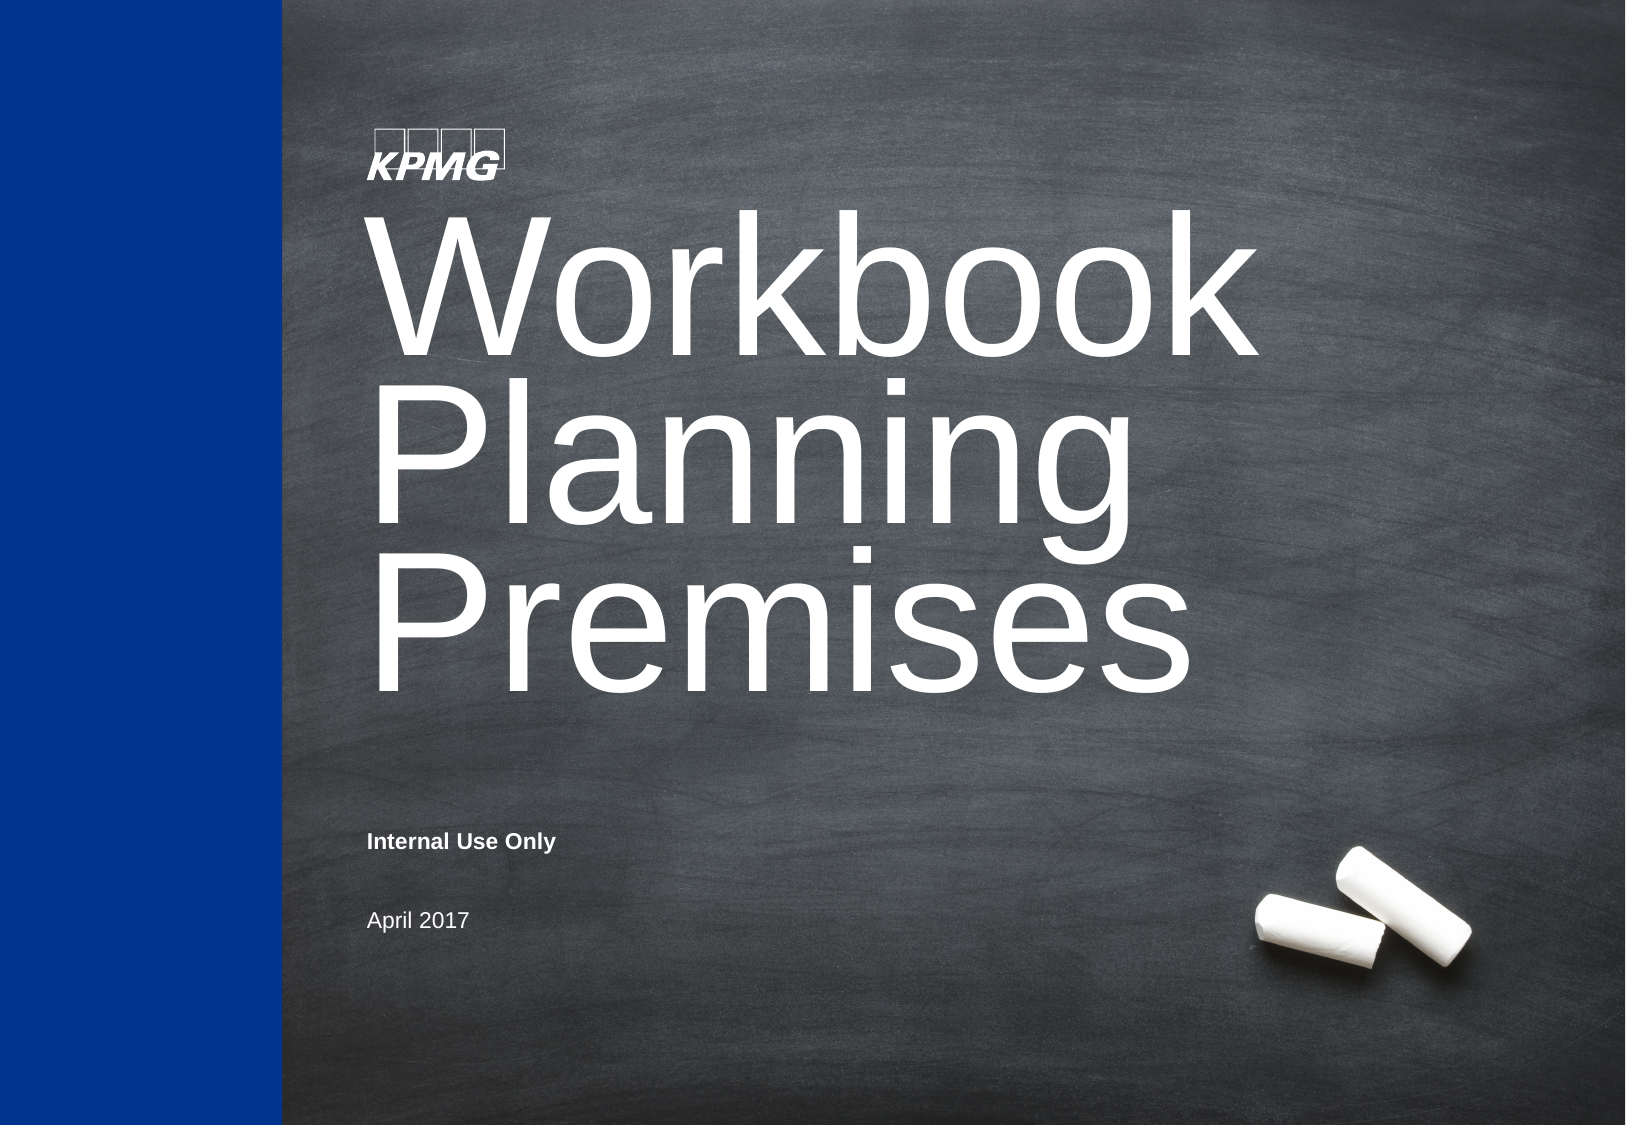

# Workbook Planning Premises
Internal Use Only

April 2017
EXCEL FILE: